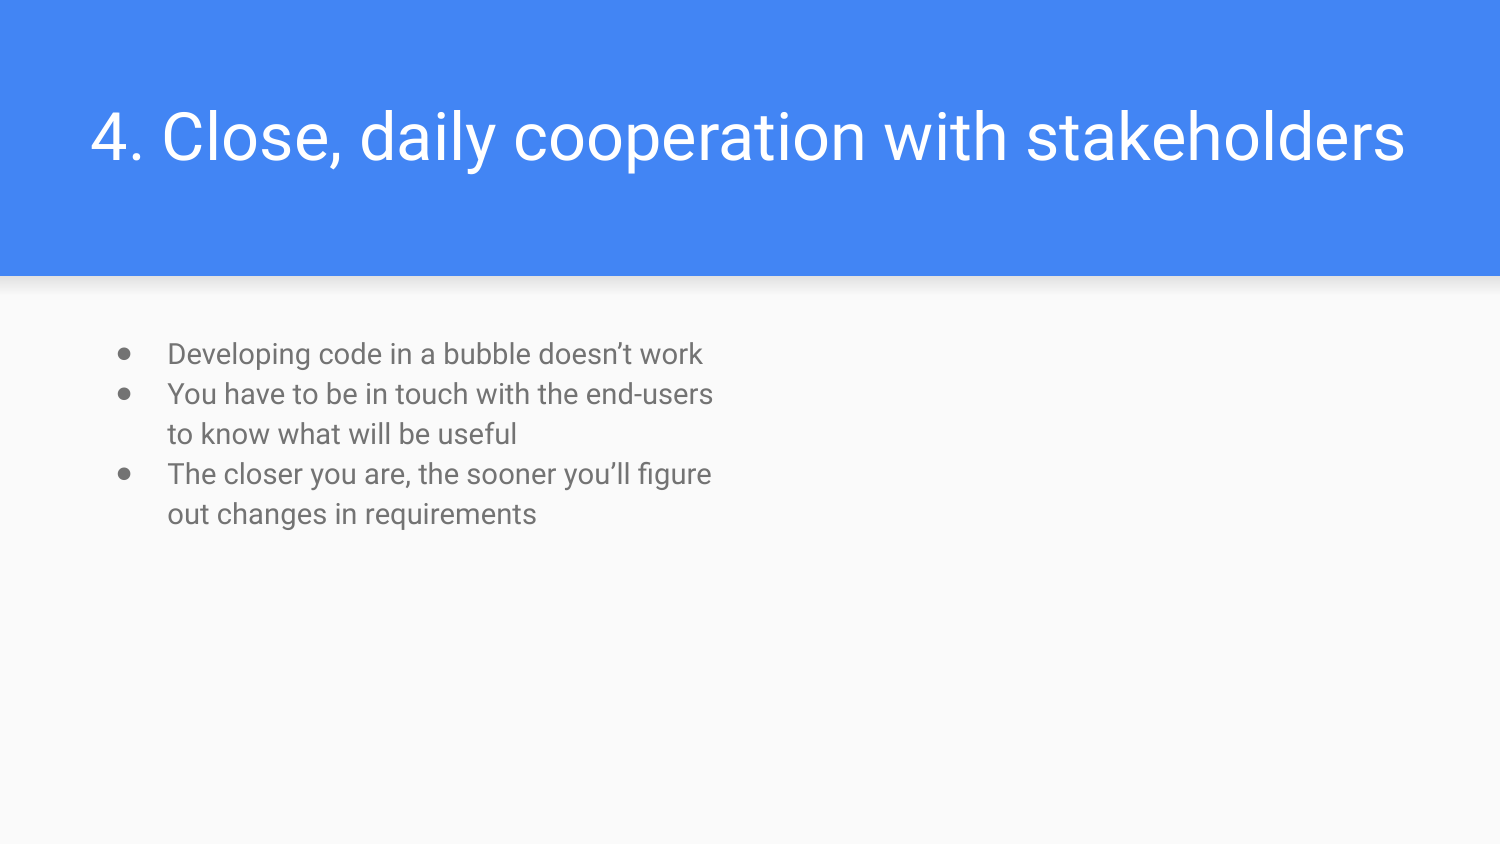

# 4. Close, daily cooperation with stakeholders
Developing code in a bubble doesn’t work
You have to be in touch with the end-users to know what will be useful
The closer you are, the sooner you’ll figure out changes in requirements